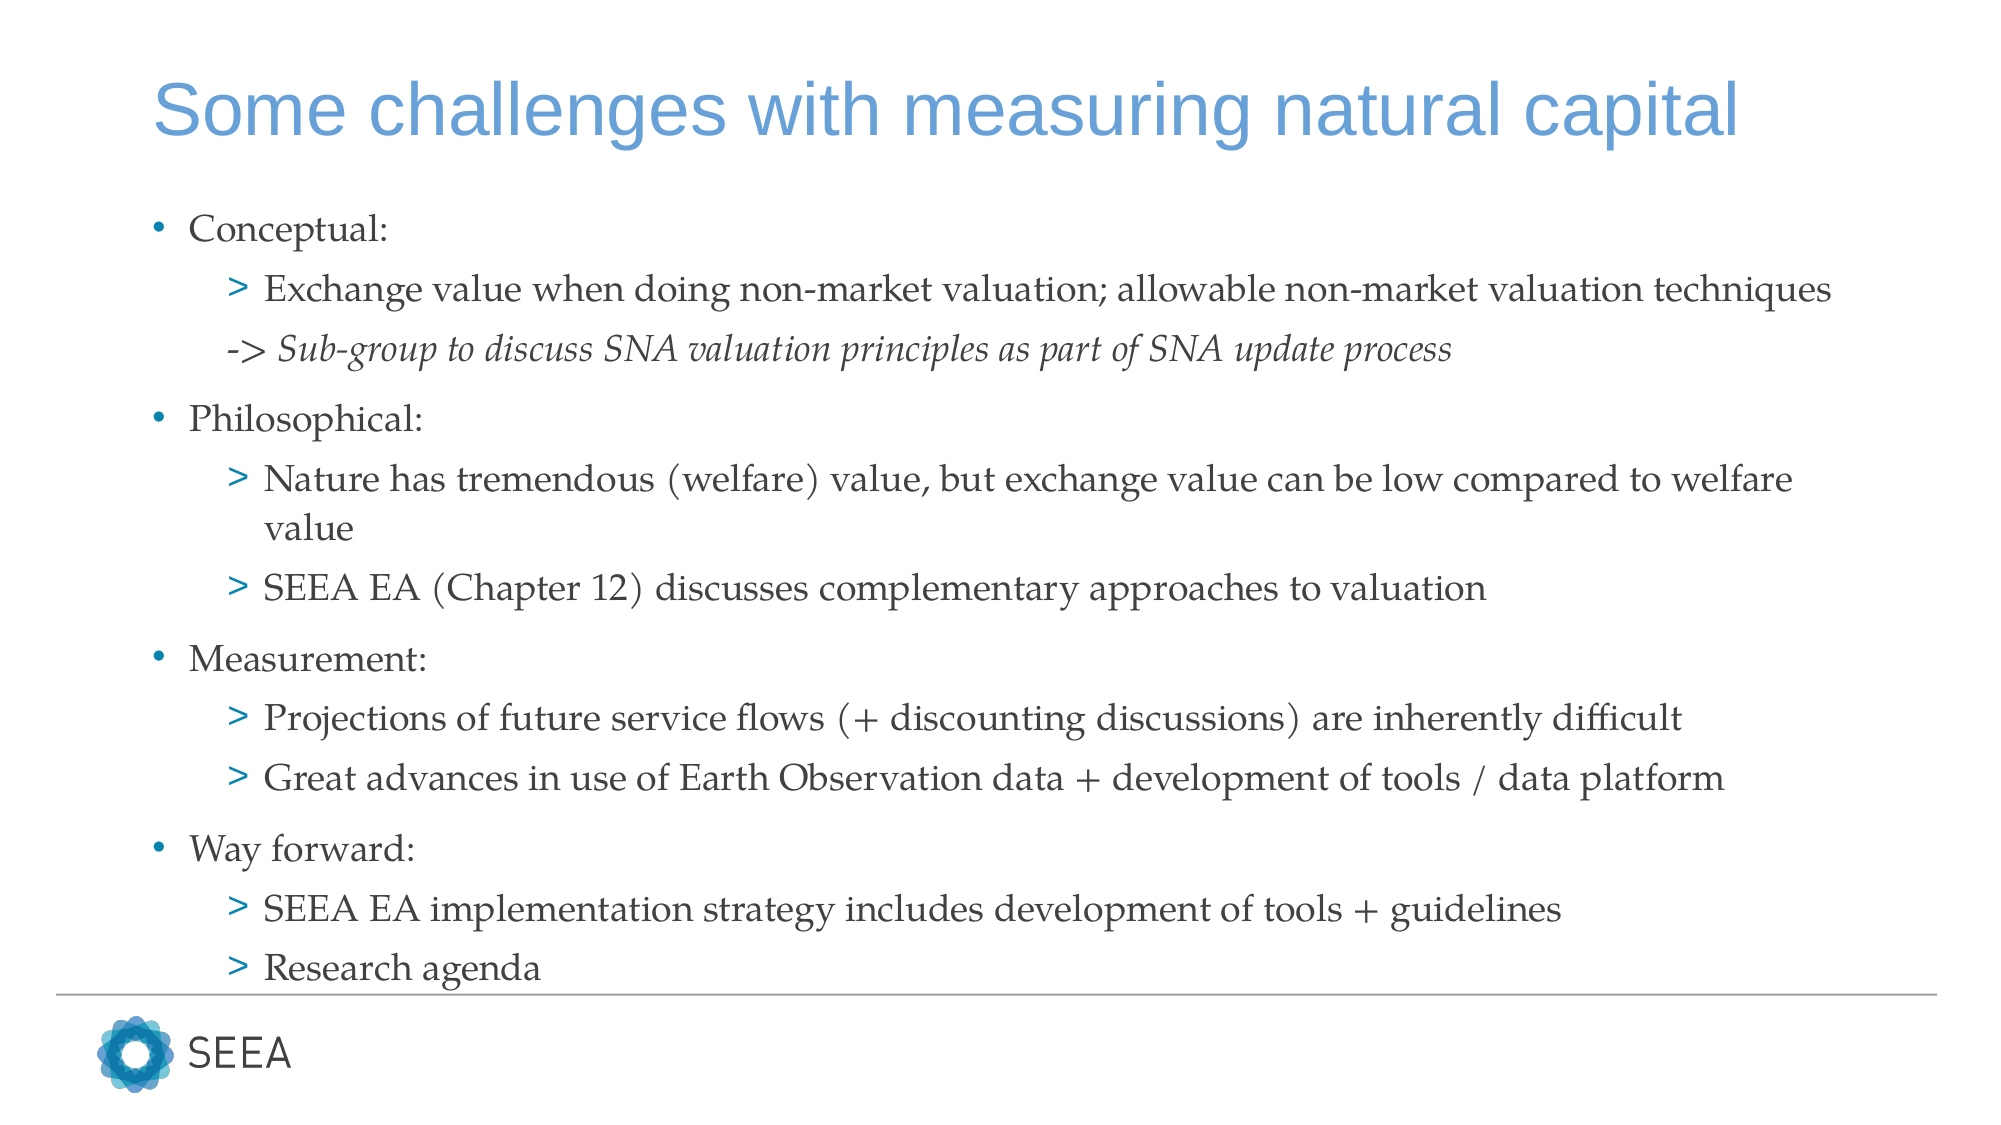

# Some challenges with measuring natural capital
Conceptual:
Exchange value when doing non-market valuation; allowable non-market valuation techniques
-> Sub-group to discuss SNA valuation principles as part of SNA update process
Philosophical:
Nature has tremendous (welfare) value, but exchange value can be low compared to welfare value
SEEA EA (Chapter 12) discusses complementary approaches to valuation
Measurement:
Projections of future service flows (+ discounting discussions) are inherently difficult
Great advances in use of Earth Observation data + development of tools / data platform
Way forward:
SEEA EA implementation strategy includes development of tools + guidelines
Research agenda